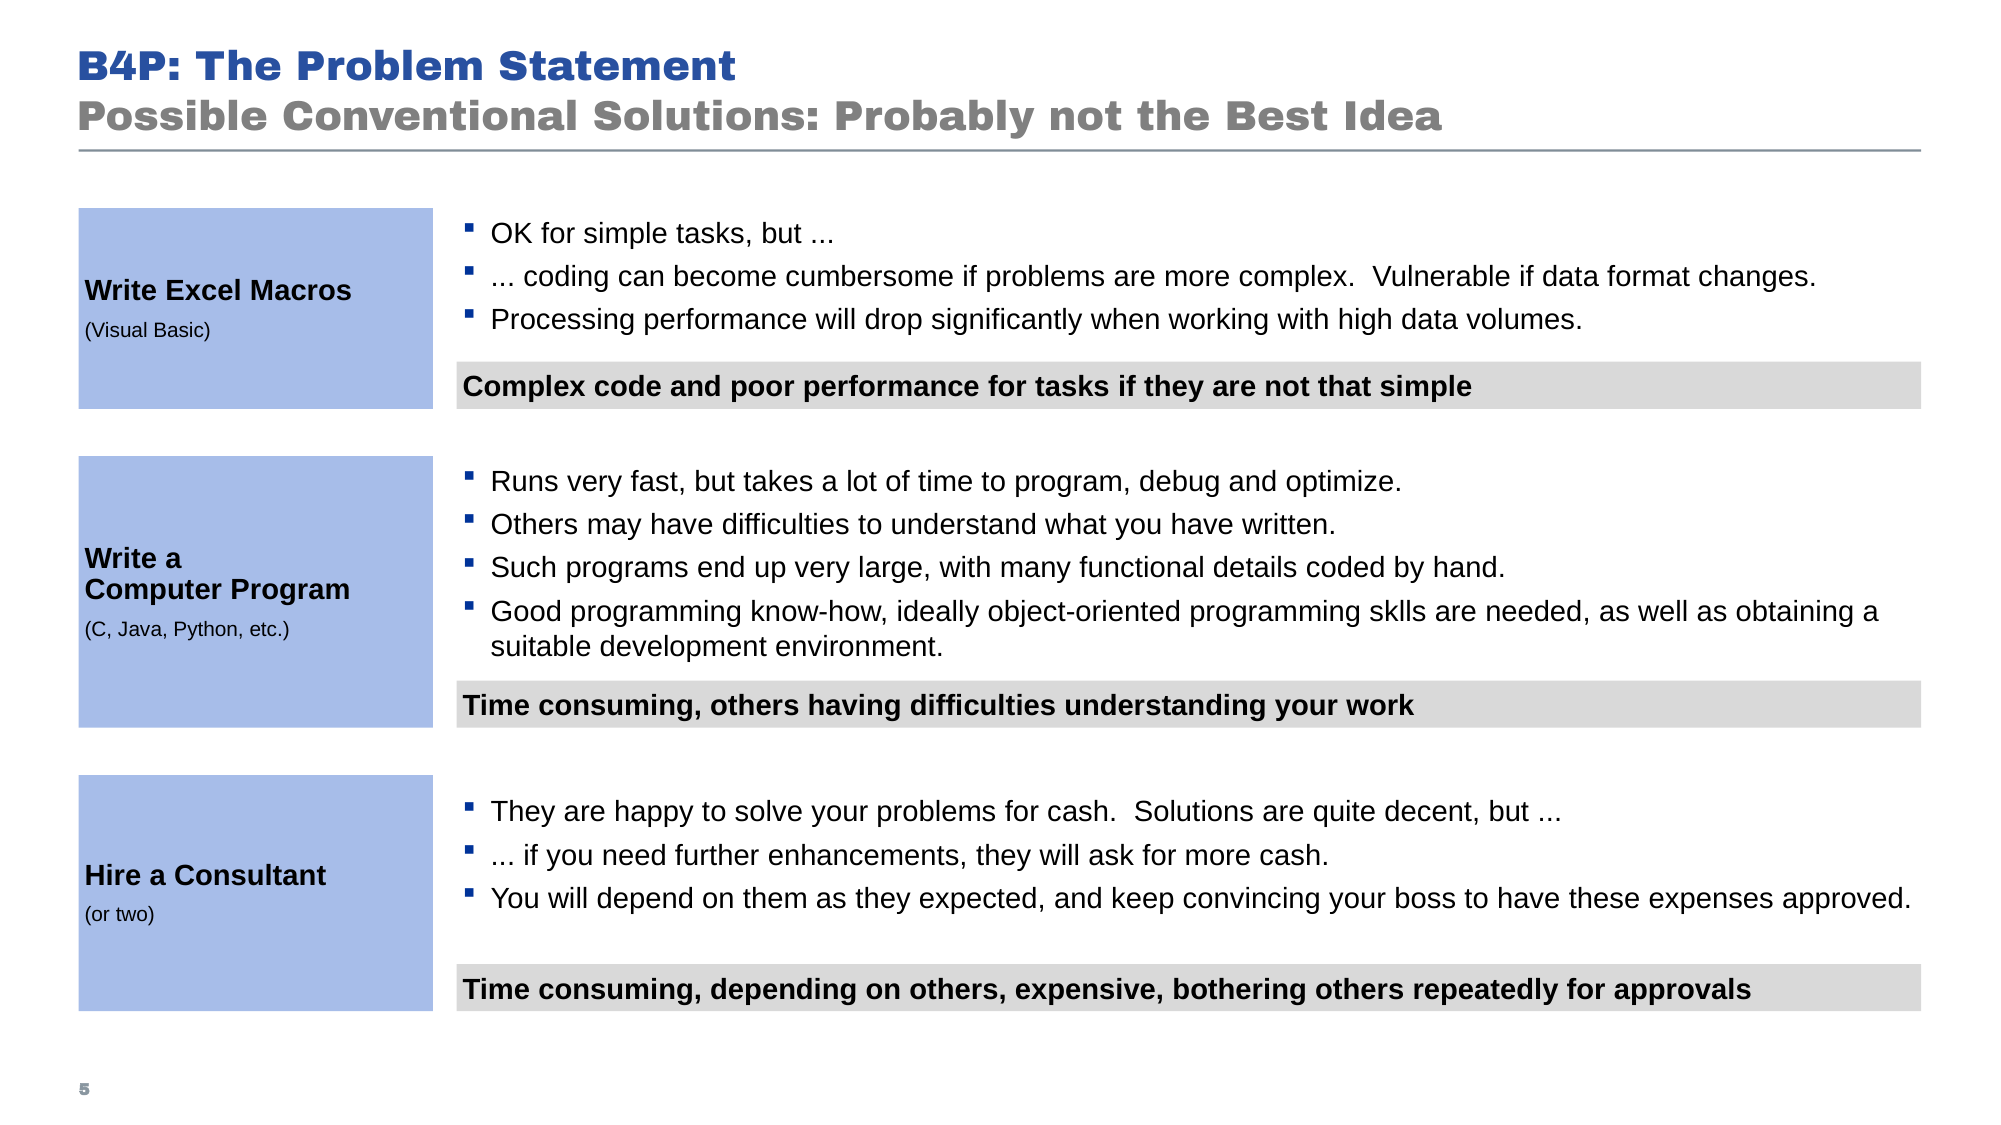

# B4P: The Problem Statement Possible Conventional Solutions: Probably not the Best Idea
Write Excel Macros
(Visual Basic)
OK for simple tasks, but ...
... coding can become cumbersome if problems are more complex.  Vulnerable if data format changes.
Processing performance will drop significantly when working with high data volumes.
Complex code and poor performance for tasks if they are not that simple
Write a
Computer Program
(C, Java, Python, etc.)
Runs very fast, but takes a lot of time to program, debug and optimize.
Others may have difficulties to understand what you have written.
Such programs end up very large, with many functional details coded by hand.
Good programming know-how, ideally object-oriented programming sklls are needed, as well as obtaining a suitable development environment.
Time consuming, others having difficulties understanding your work
Hire a Consultant
(or two)
They are happy to solve your problems for cash.  Solutions are quite decent, but ...
... if you need further enhancements, they will ask for more cash.
You will depend on them as they expected, and keep convincing your boss to have these expenses approved.
Time consuming, depending on others, expensive, bothering others repeatedly for approvals